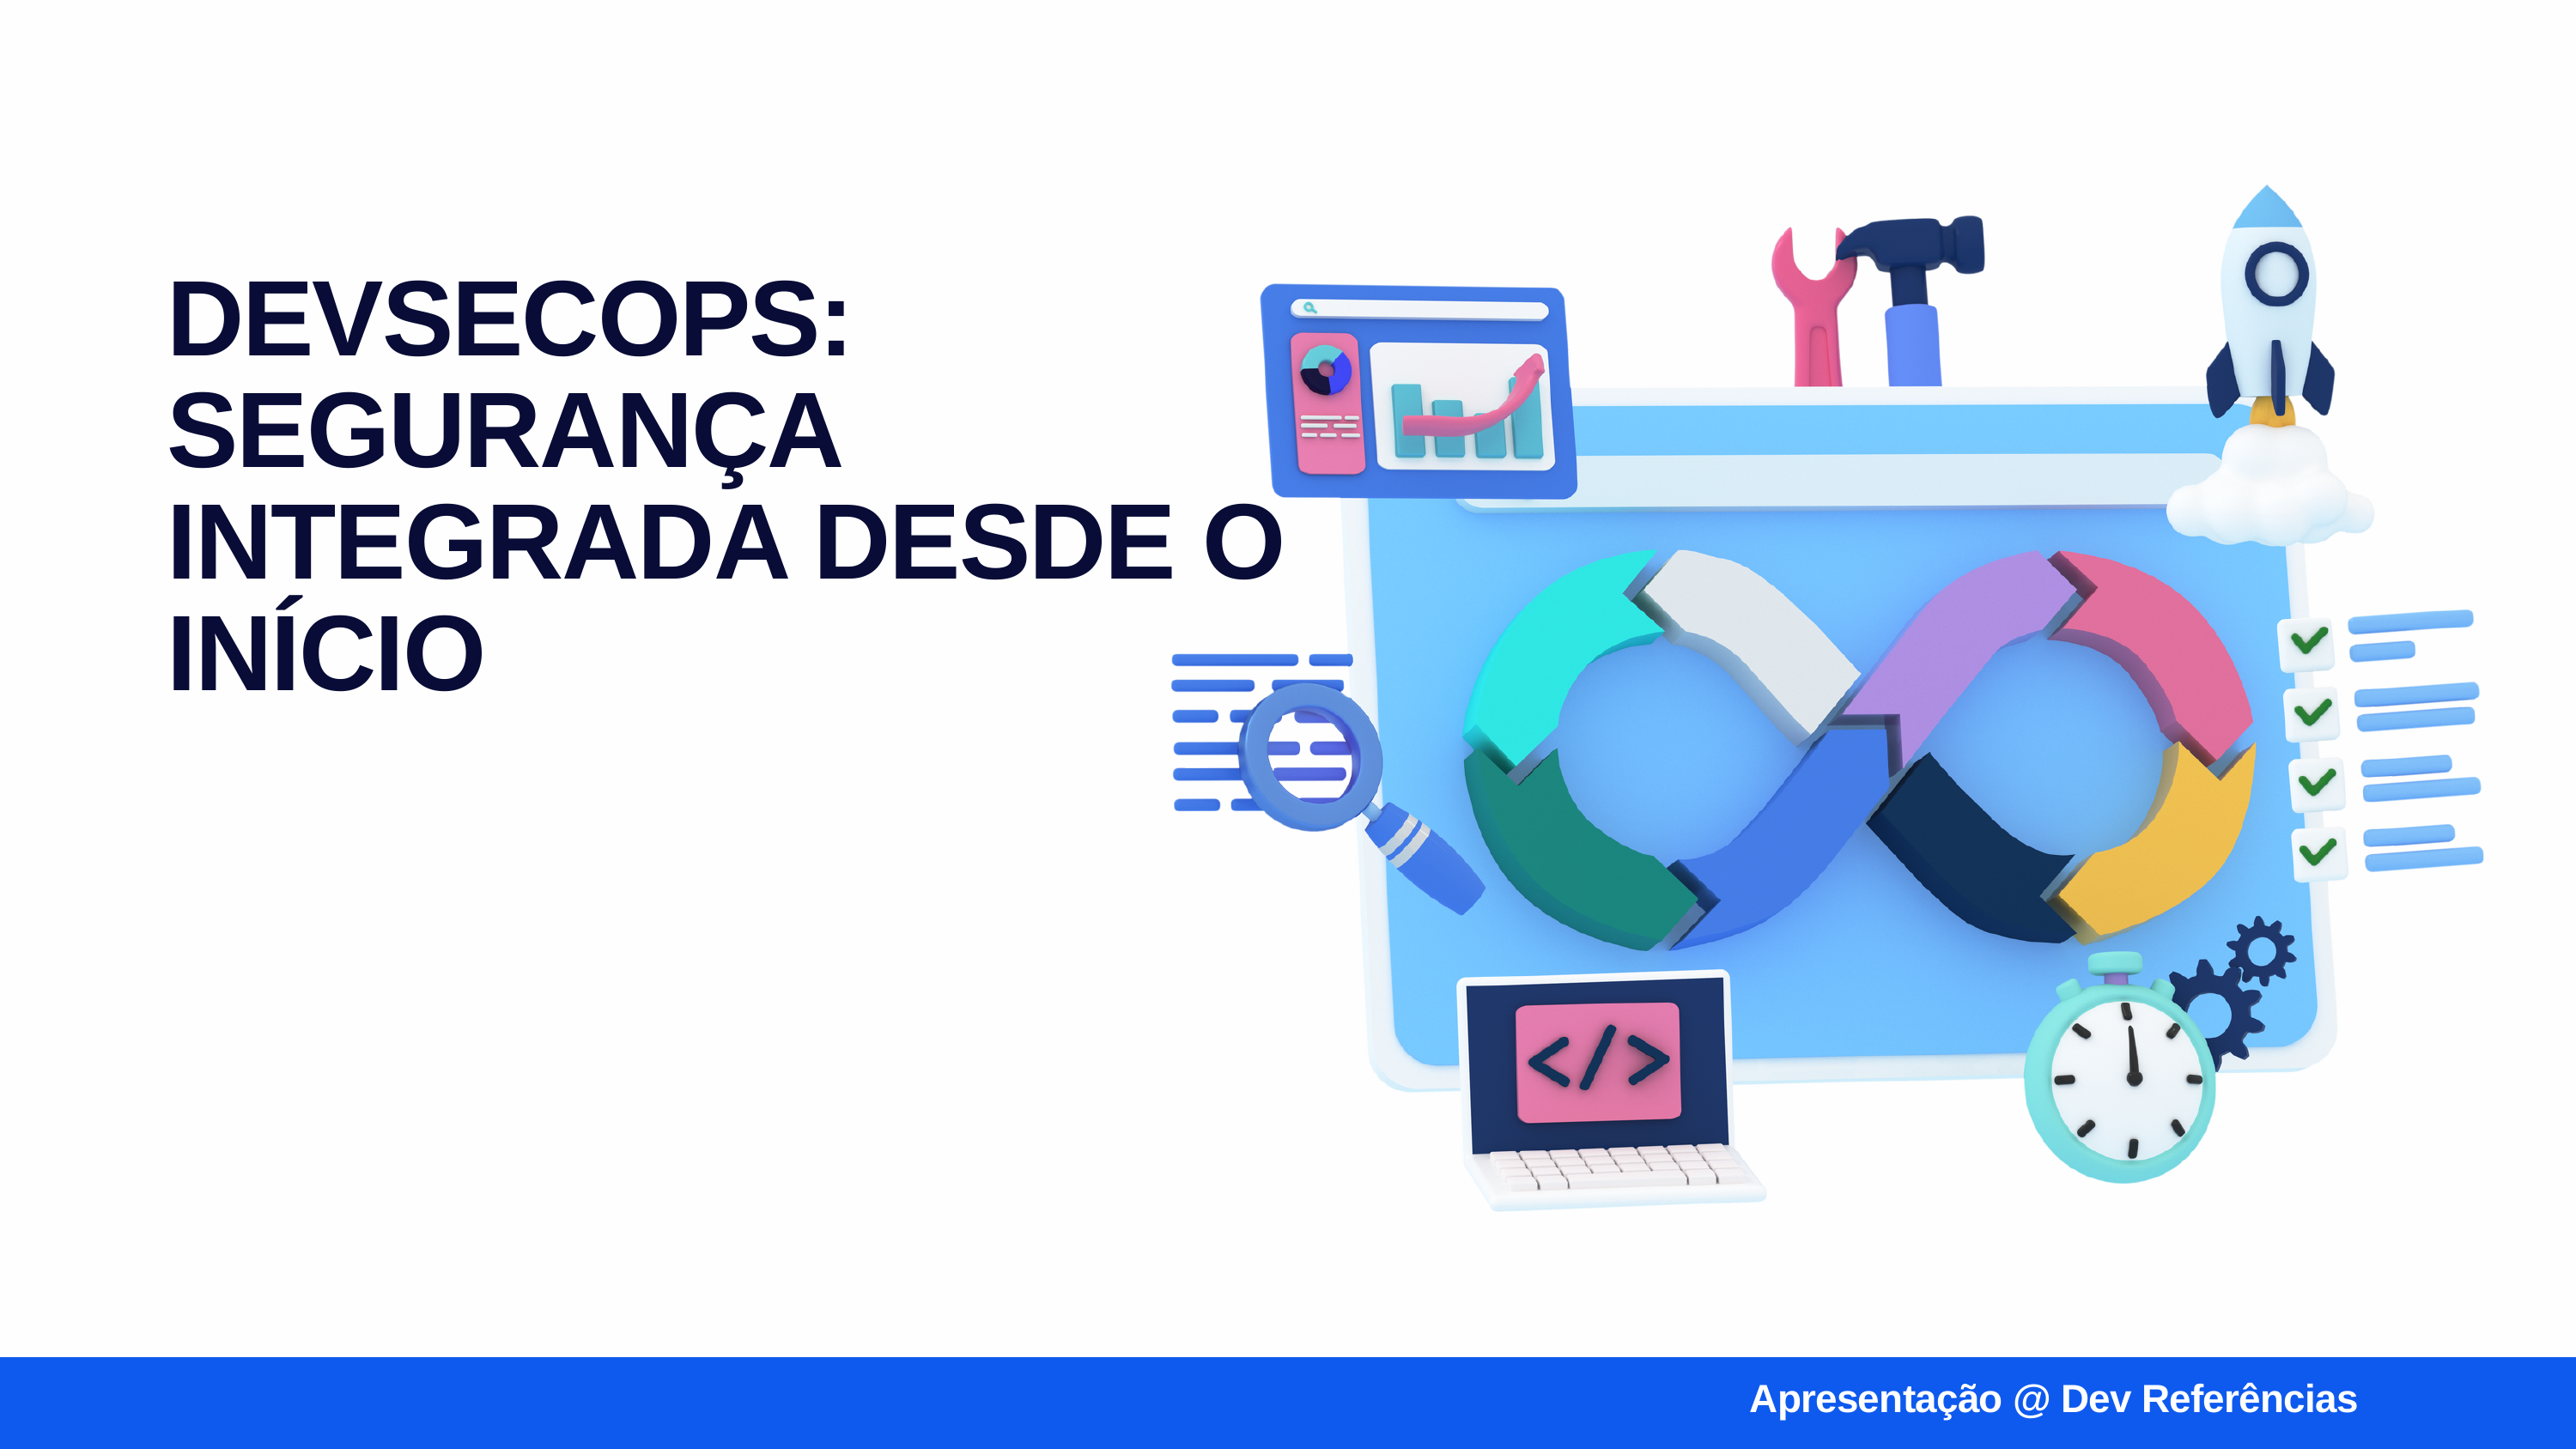

DEVSECOPS: SEGURANÇA INTEGRADA DESDE O INÍCIO

Apresentação @ Dev Referências